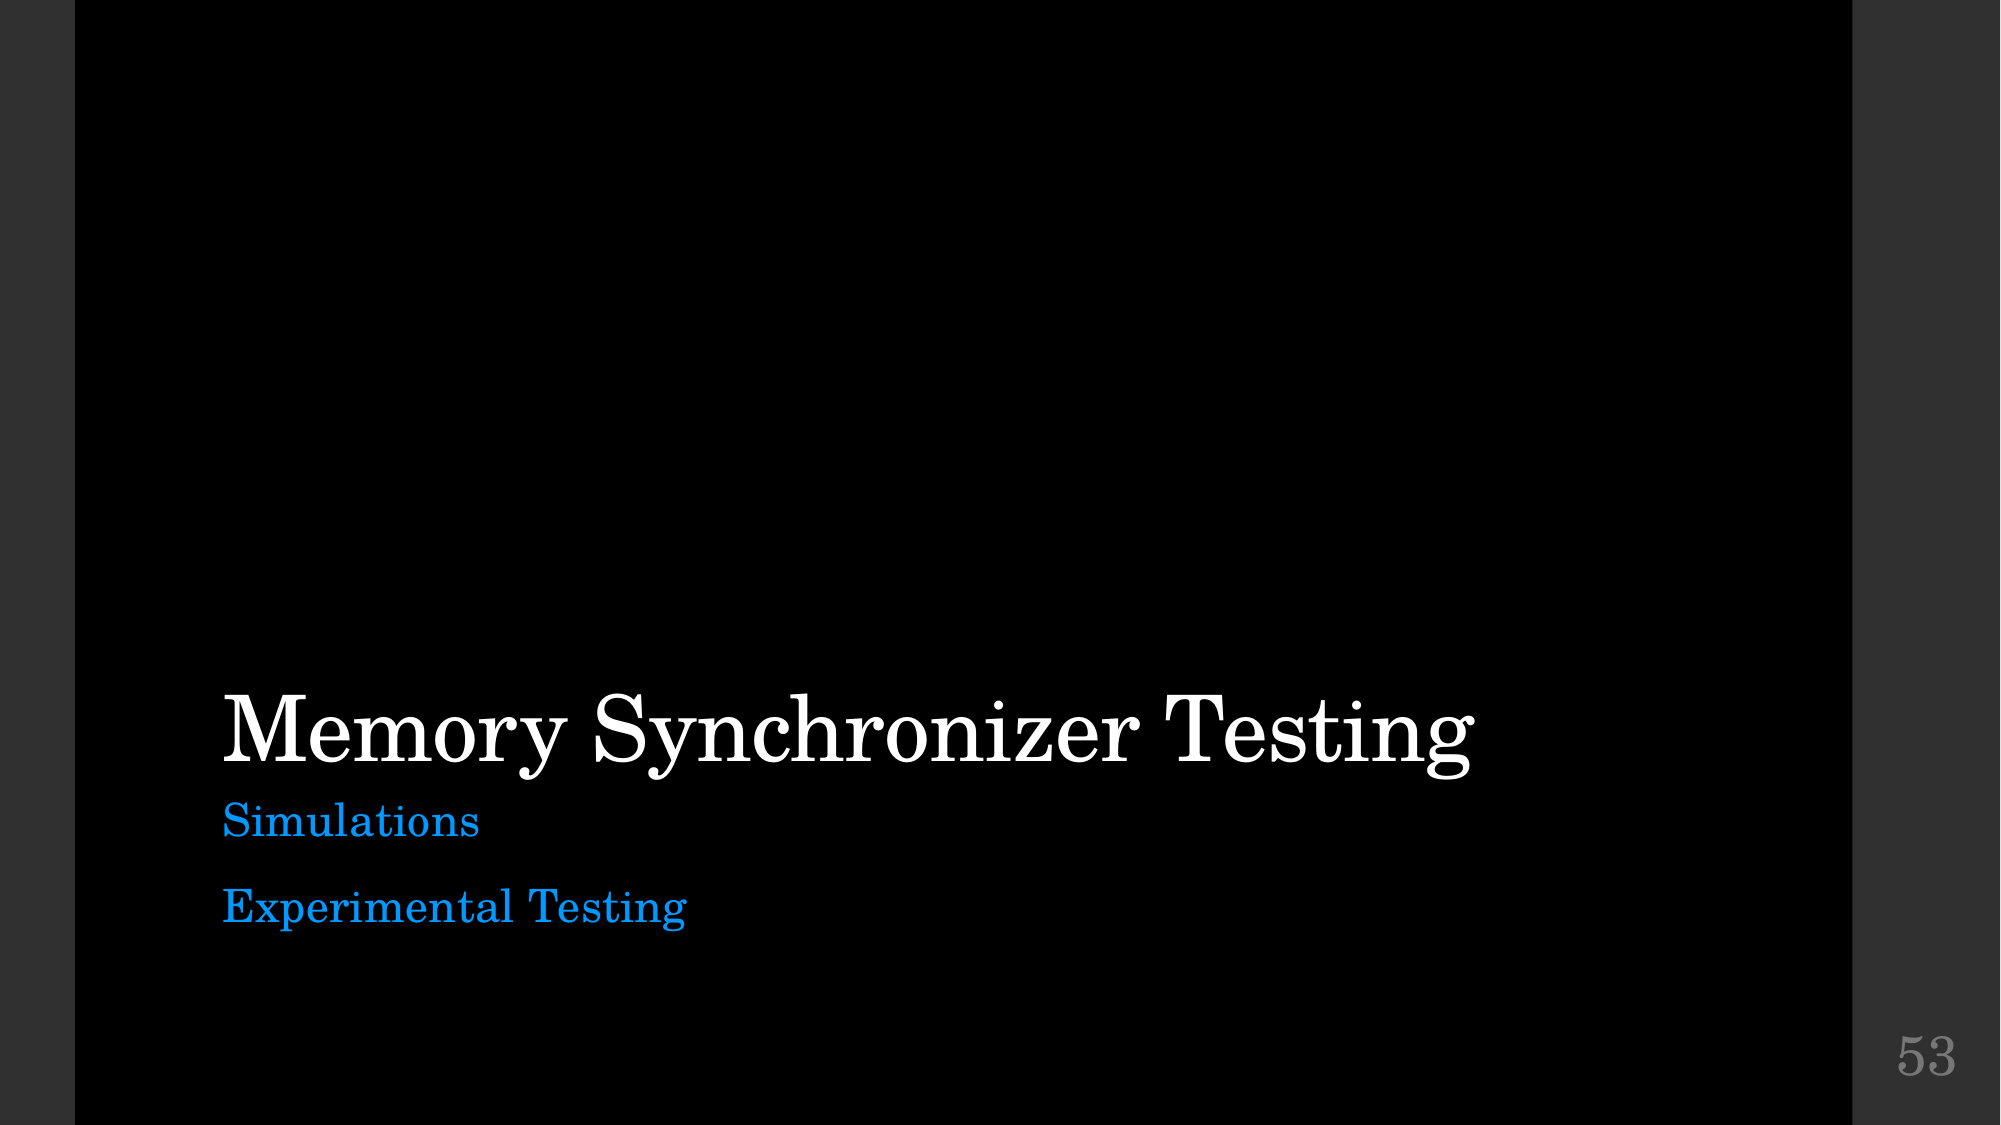

# Memory Synchronizer Testing
Simulations
Experimental Testing
53